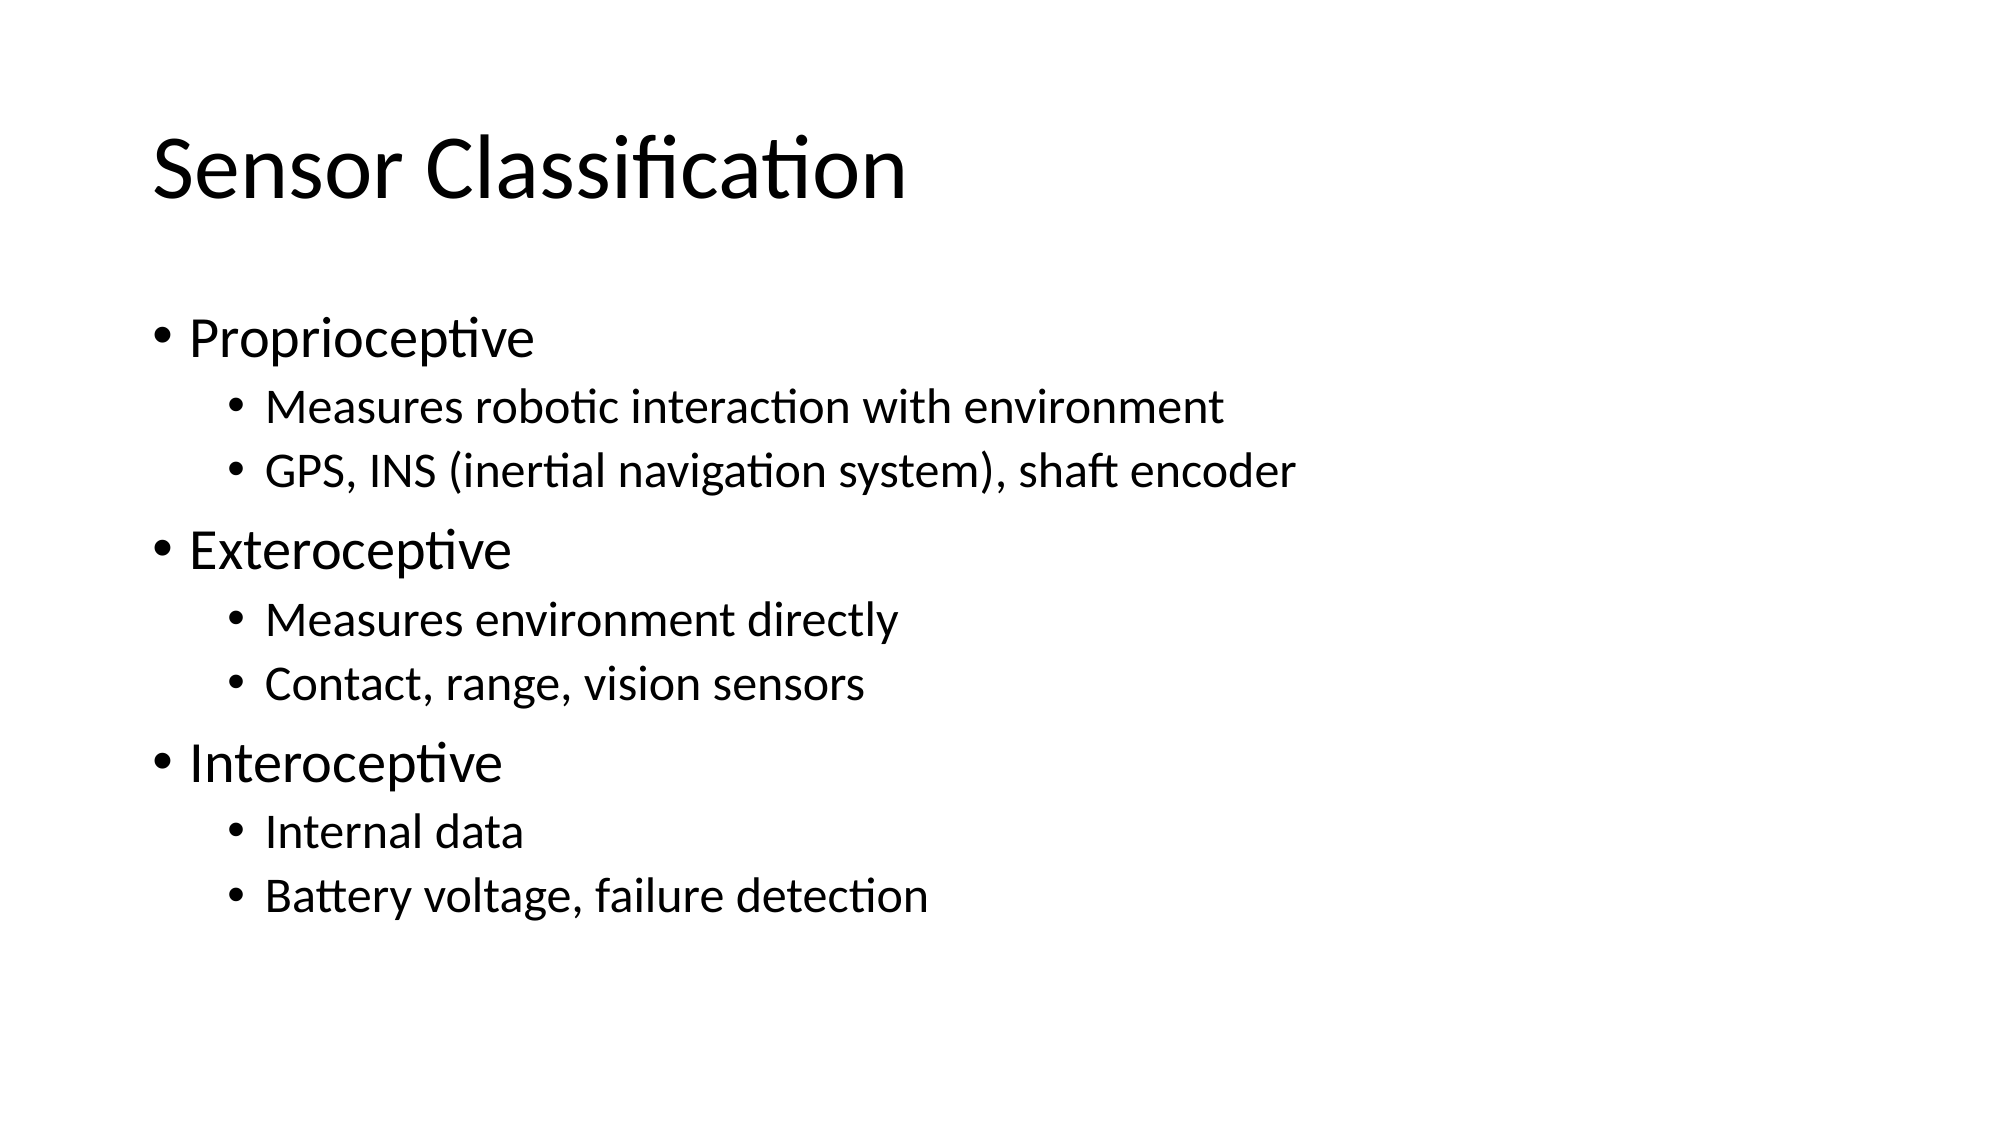

# Sensor Classification
Proprioceptive
Measures robotic interaction with environment
GPS, INS (inertial navigation system), shaft encoder
Exteroceptive
Measures environment directly
Contact, range, vision sensors
Interoceptive
Internal data
Battery voltage, failure detection